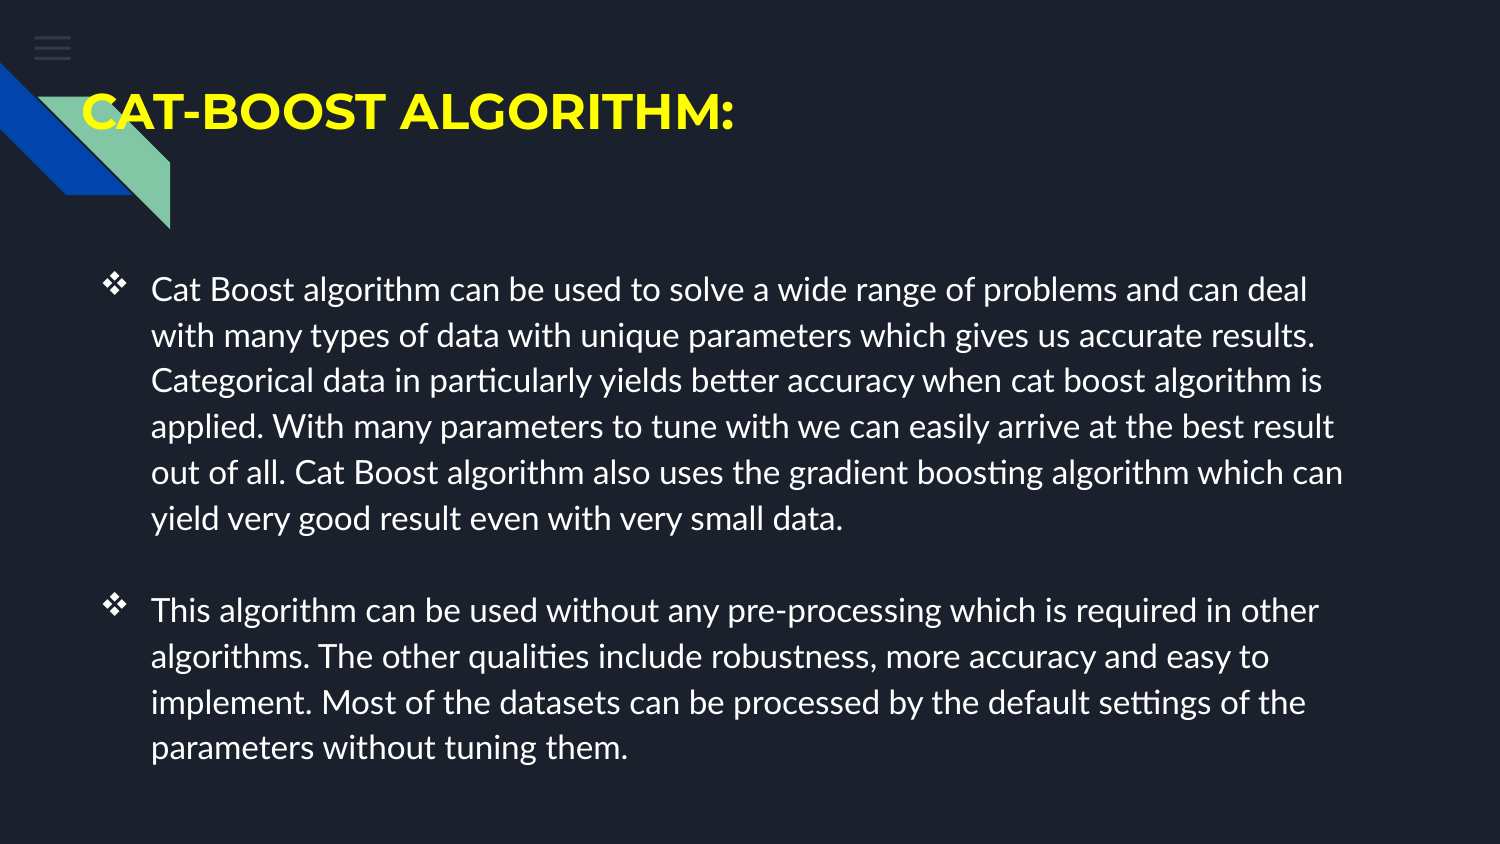

# CAT-BOOST ALGORITHM:
Cat Boost algorithm can be used to solve a wide range of problems and can deal with many types of data with unique parameters which gives us accurate results. Categorical data in particularly yields better accuracy when cat boost algorithm is applied. With many parameters to tune with we can easily arrive at the best result out of all. Cat Boost algorithm also uses the gradient boosting algorithm which can yield very good result even with very small data.

This algorithm can be used without any pre-processing which is required in other algorithms. The other qualities include robustness, more accuracy and easy to implement. Most of the datasets can be processed by the default settings of the parameters without tuning them.